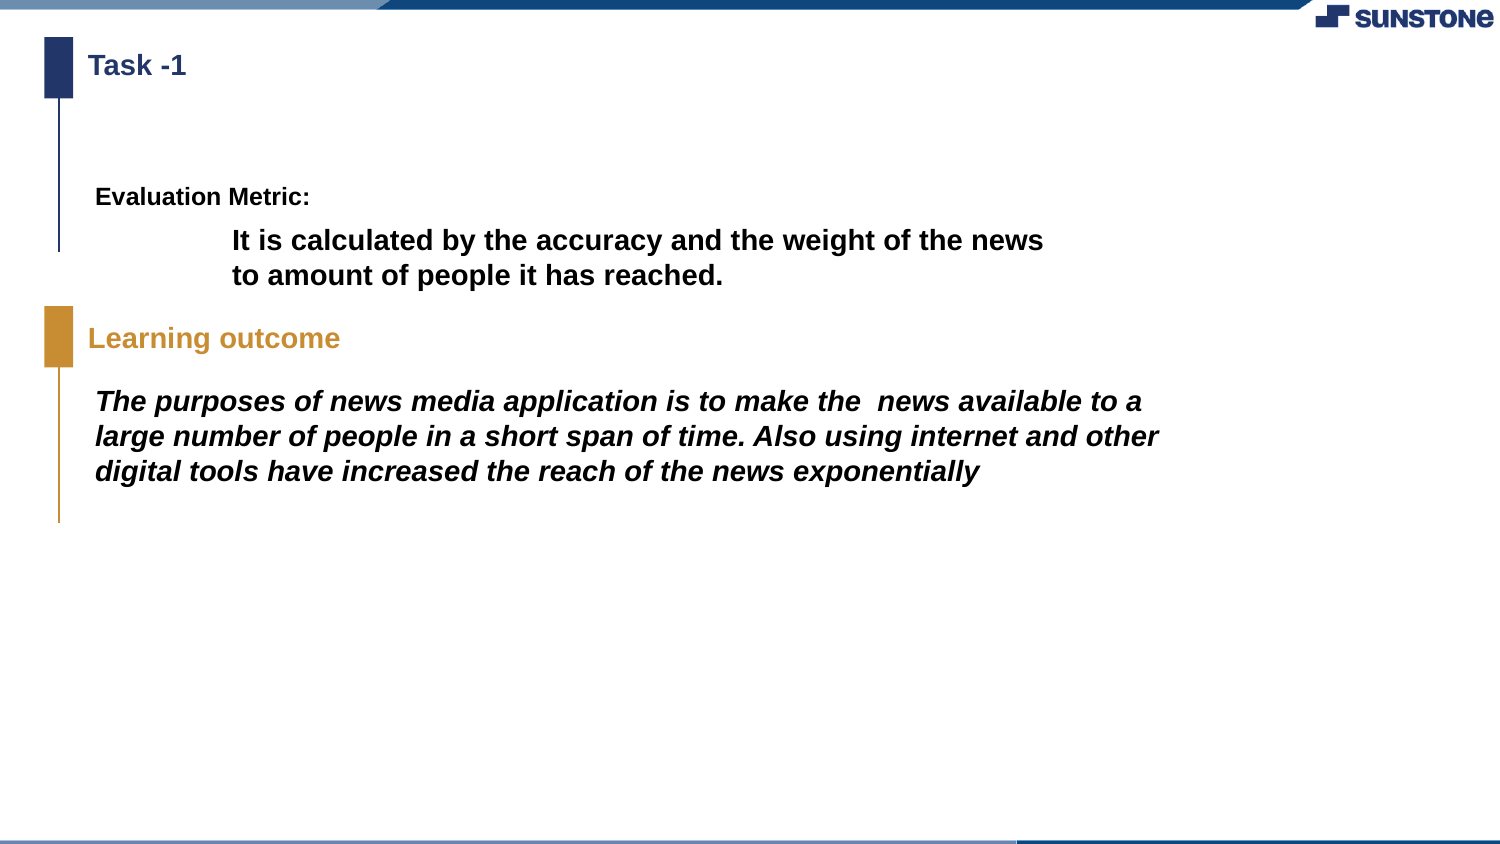

It is calculated by the accuracy and the weight of the news to amount of people it has reached.
The purposes of news media application is to make the  news available to a large number of people in a short span of time. Also using internet and other digital tools have increased the reach of the news exponentially